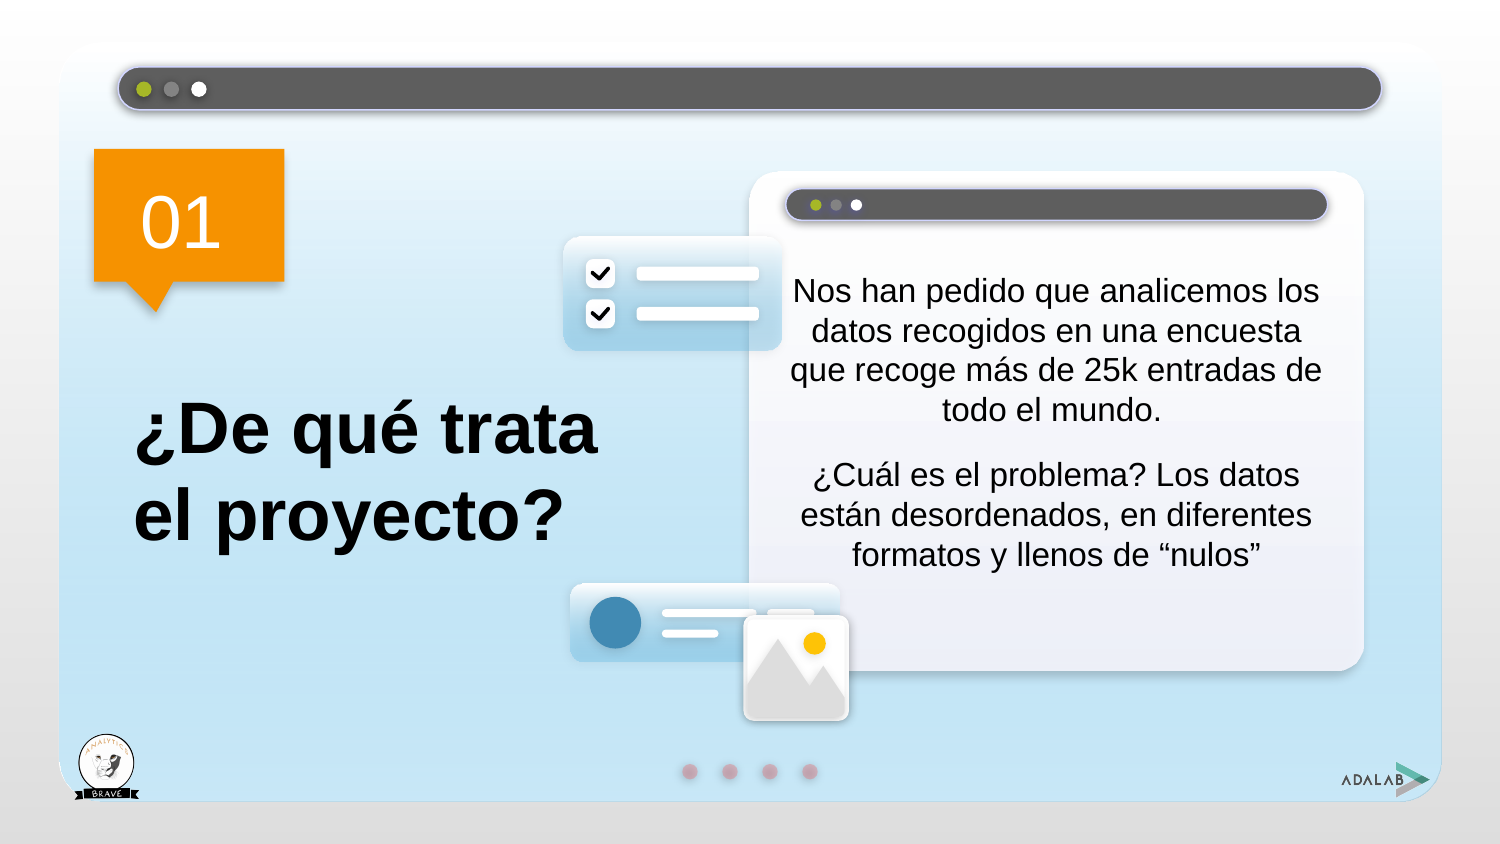

01

Nos han pedido que analicemos los datos recogidos en una encuesta que recoge más de 25k entradas de todo el mundo.
¿Cuál es el problema? Los datos están desordenados, en diferentes formatos y llenos de “nulos”
# ¿De qué trata el proyecto?